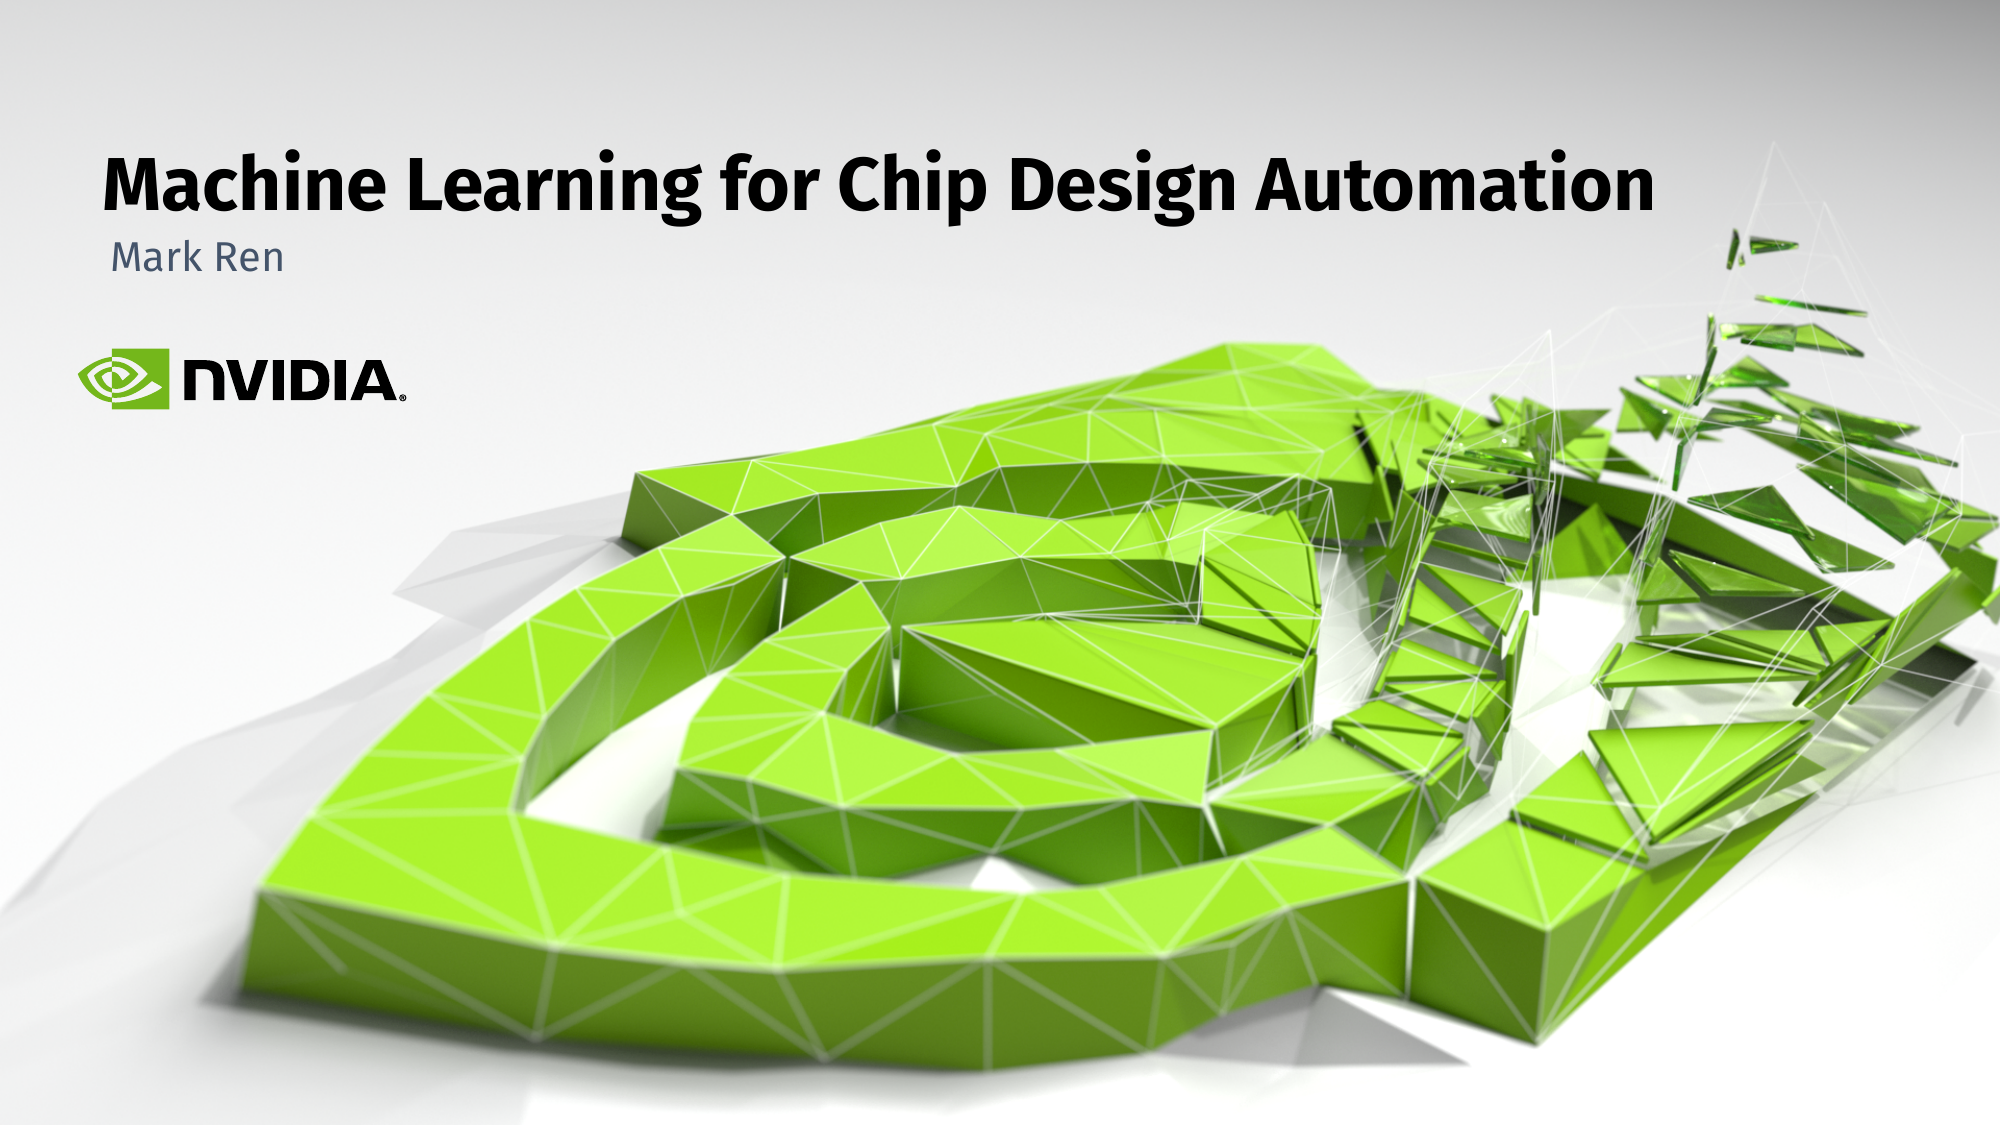

# Machine Learning for Chip Design Automation
Mark Ren